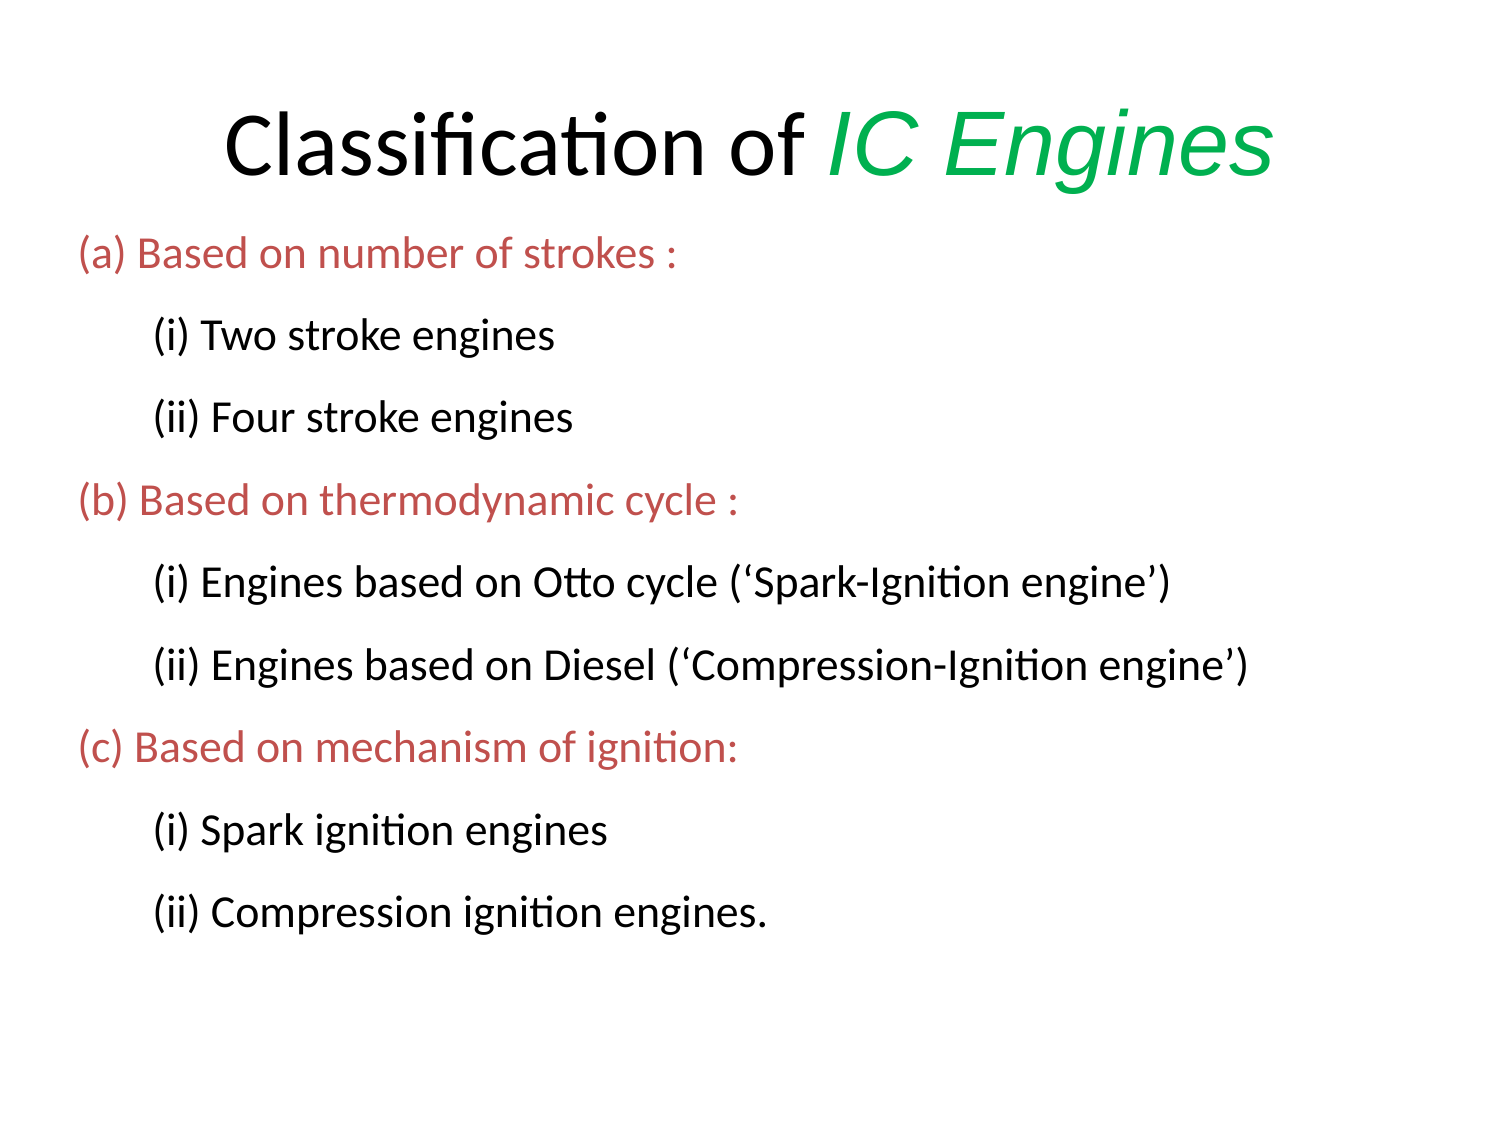

# Classification of IC Engines
(a) Based on number of strokes :
(i) Two stroke engines
(ii) Four stroke engines
(b) Based on thermodynamic cycle :
(i) Engines based on Otto cycle (‘Spark-Ignition engine’)
(ii) Engines based on Diesel (‘Compression-Ignition engine’)
(c) Based on mechanism of ignition:
(i) Spark ignition engines
(ii) Compression ignition engines.